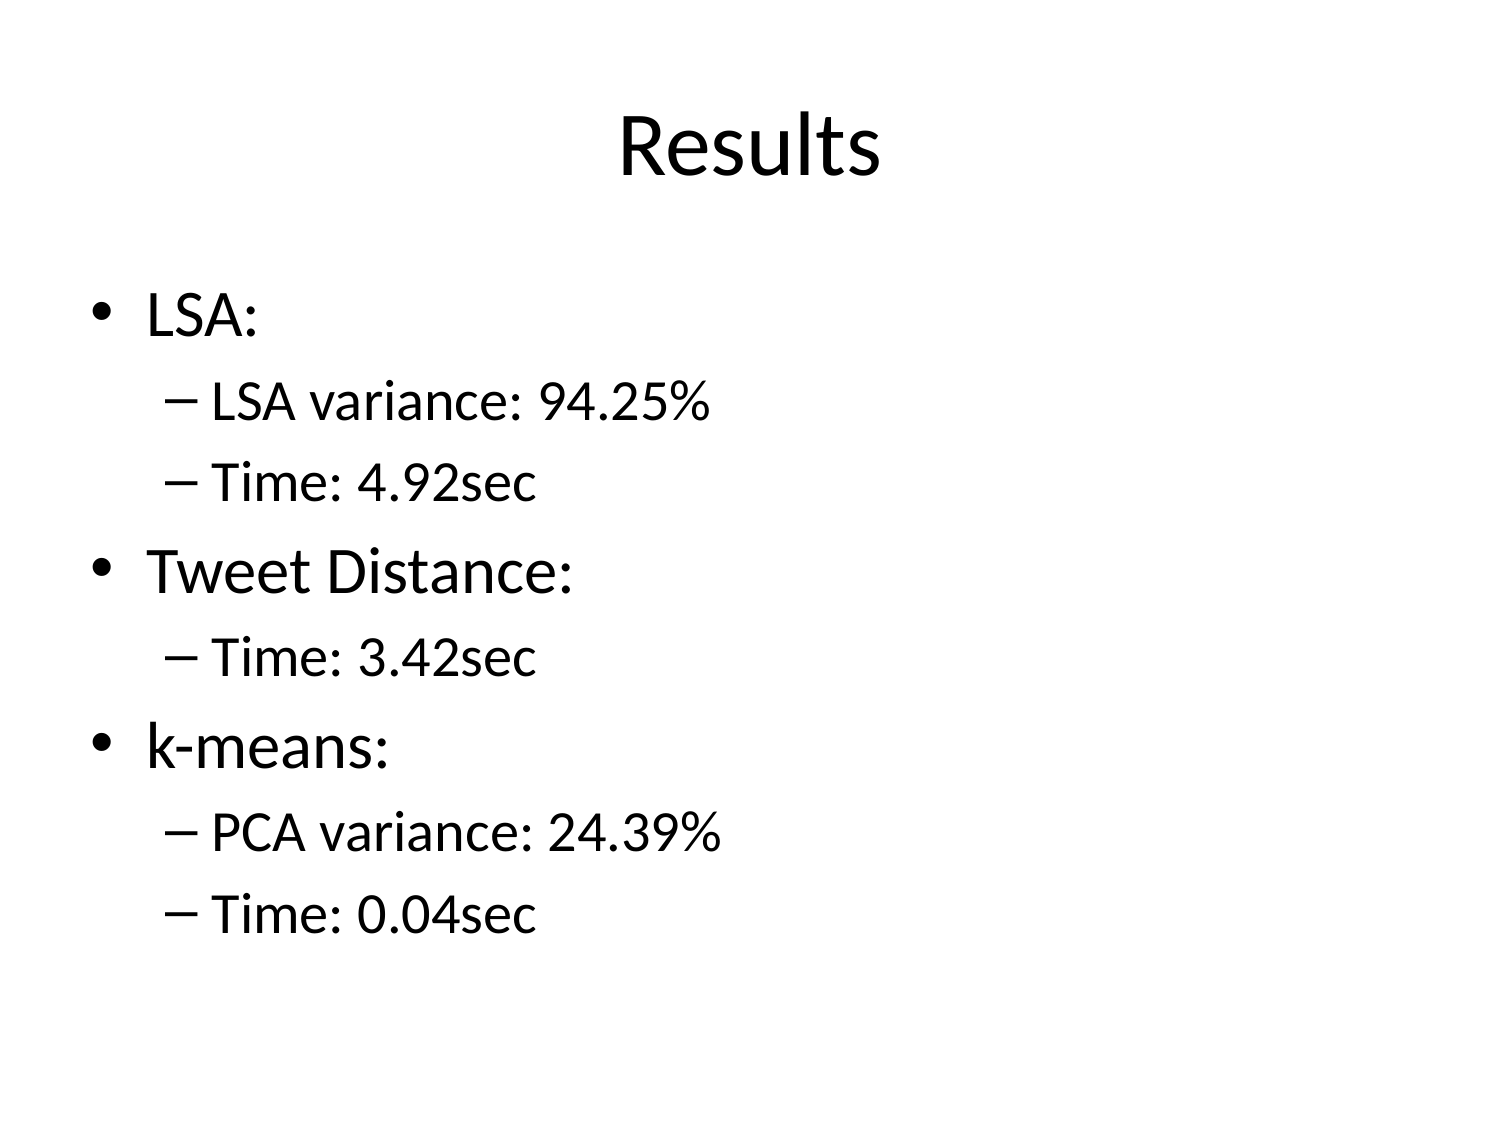

# Results
LSA:
LSA variance: 94.25%
Time: 4.92sec
Tweet Distance:
Time: 3.42sec
k-means:
PCA variance: 24.39%
Time: 0.04sec